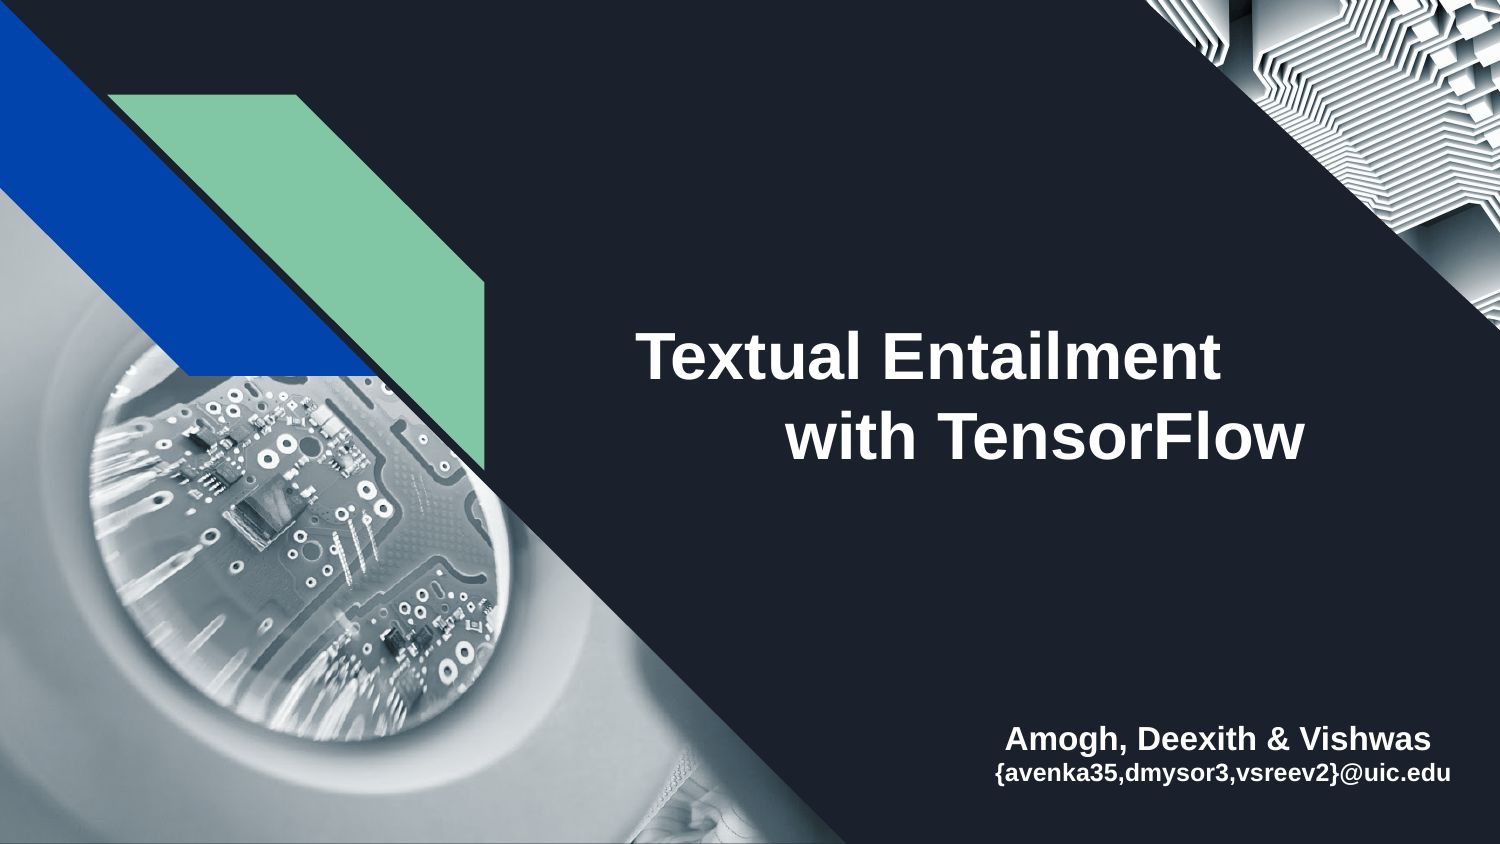

Textual Entailment
	with TensorFlow
 Amogh, Deexith & Vishwas
{avenka35,dmysor3,vsreev2}@uic.edu